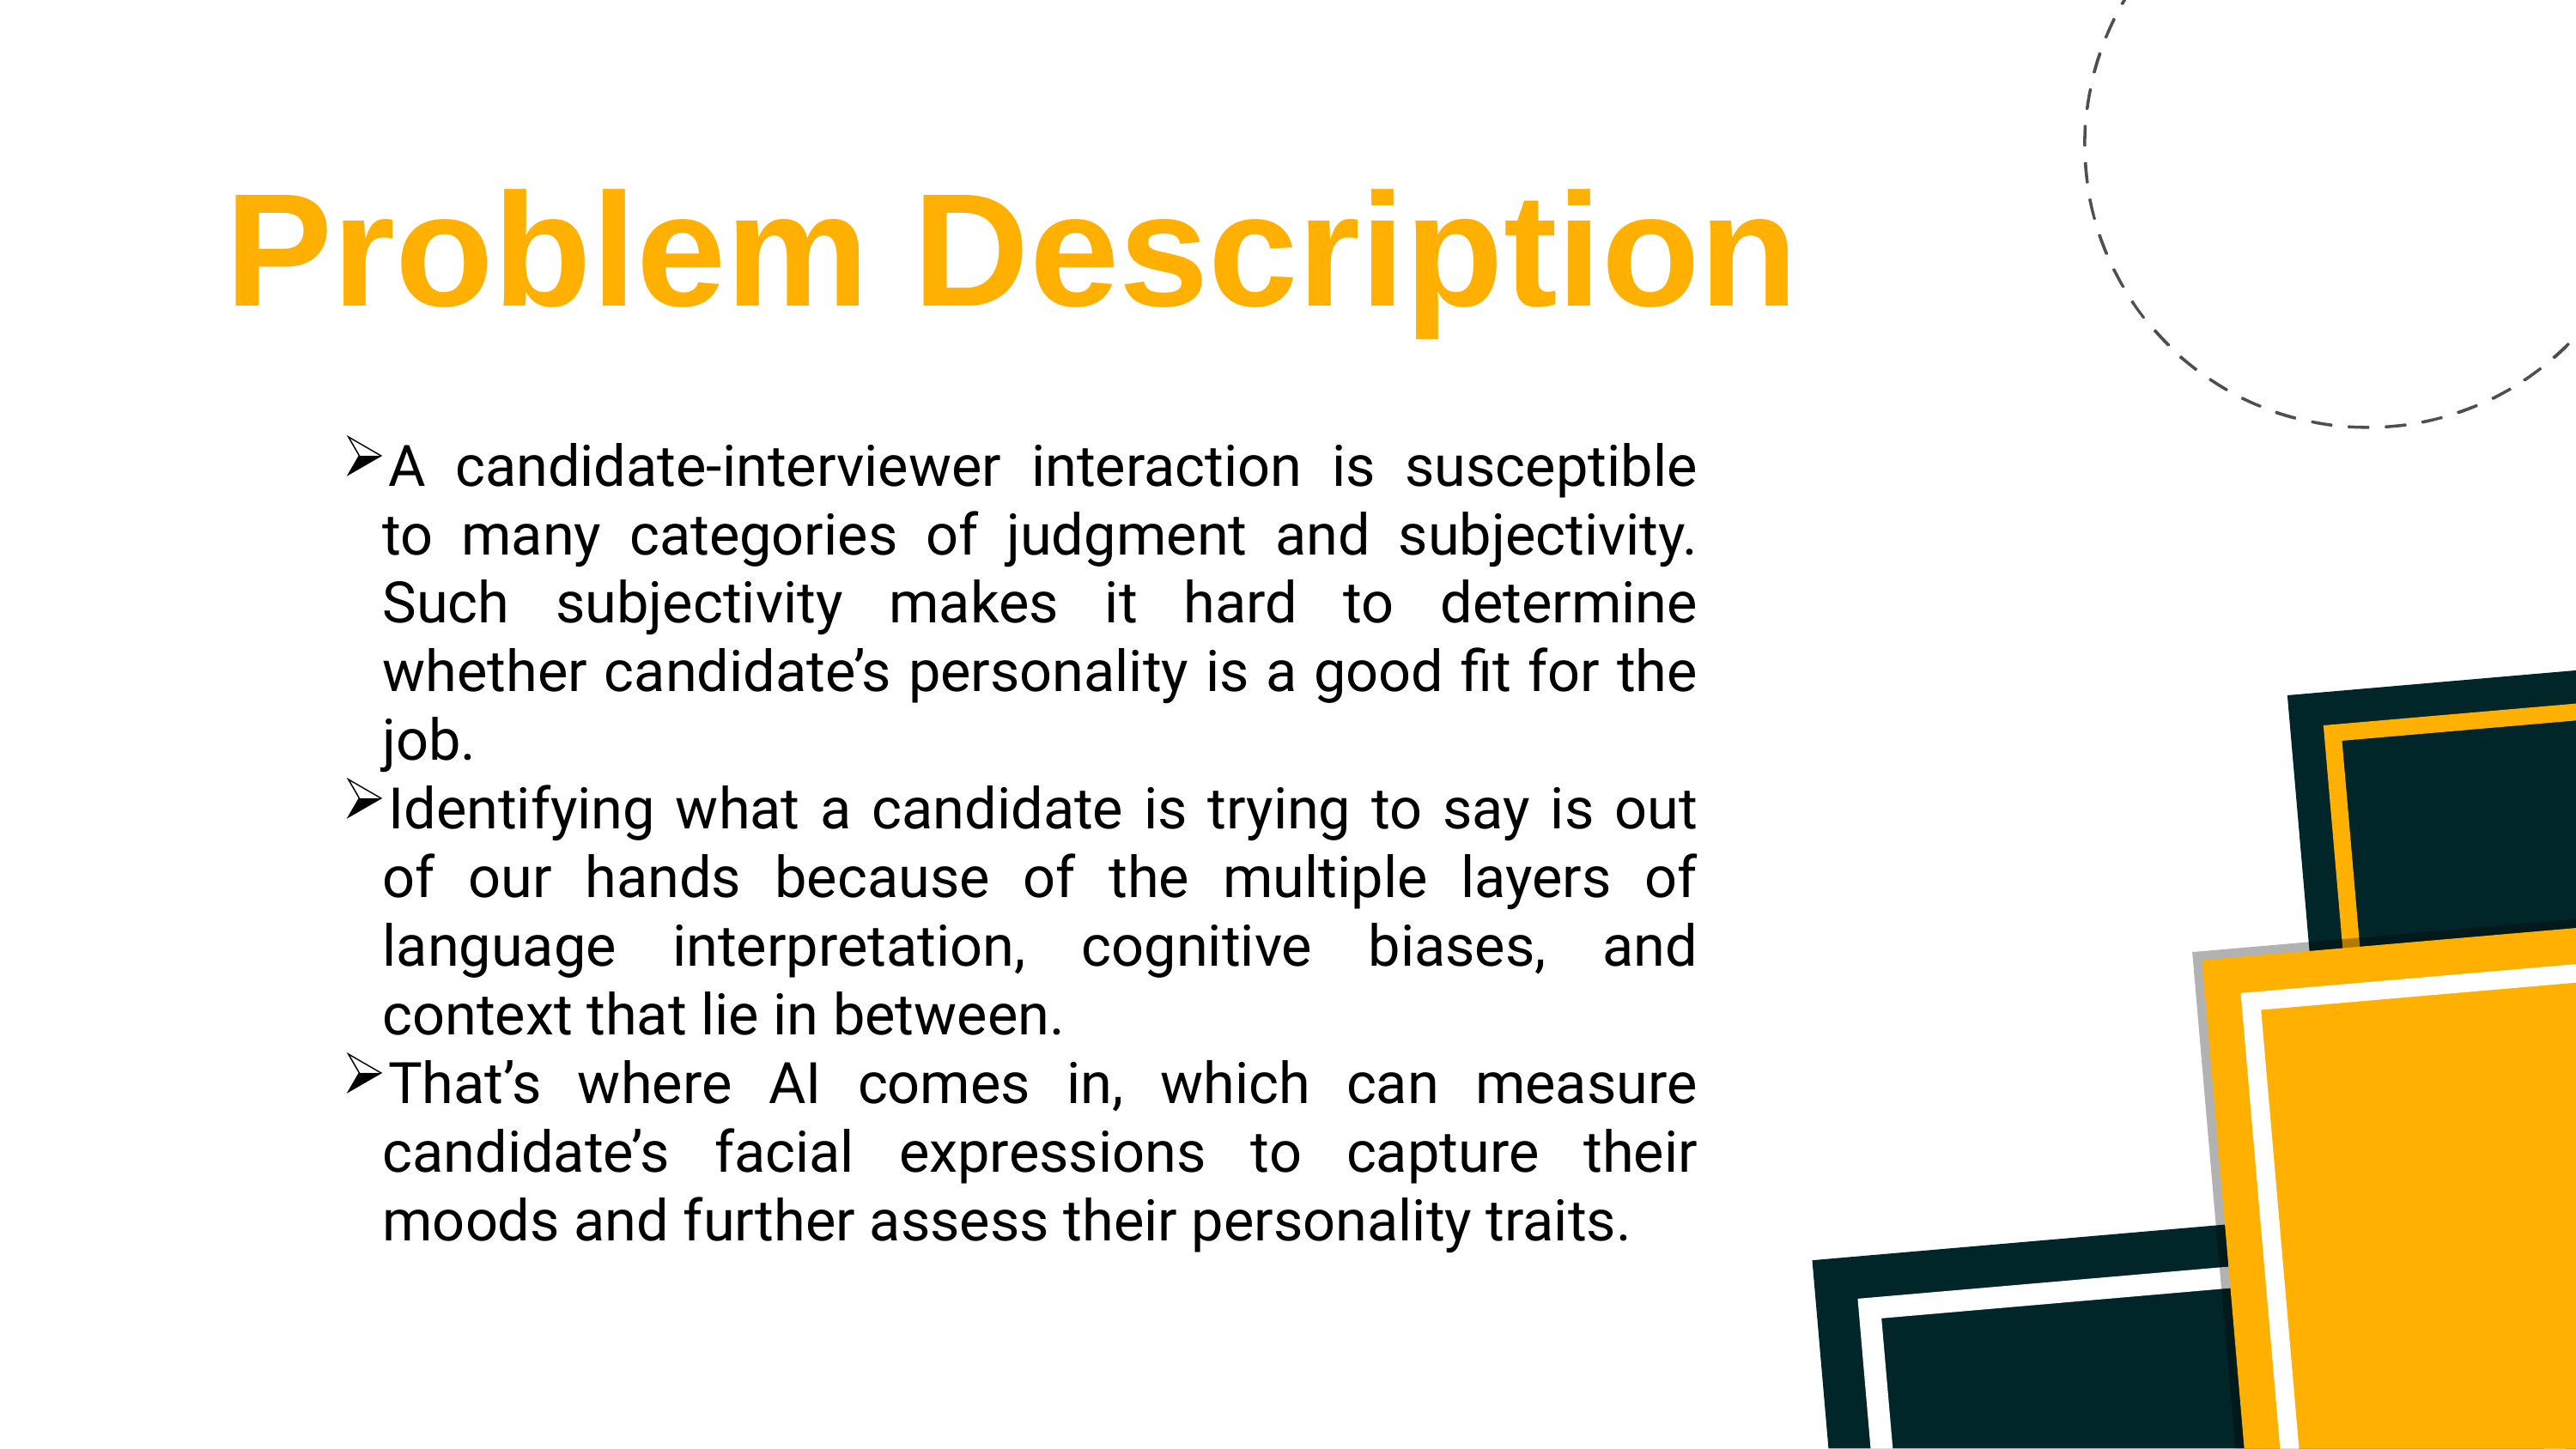

# Problem Description
A candidate-interviewer interaction is susceptible to many categories of judgment and subjectivity. Such subjectivity makes it hard to determine whether candidate’s personality is a good fit for the job.
Identifying what a candidate is trying to say is out of our hands because of the multiple layers of language interpretation, cognitive biases, and context that lie in between.
That’s where AI comes in, which can measure candidate’s facial expressions to capture their moods and further assess their personality traits.